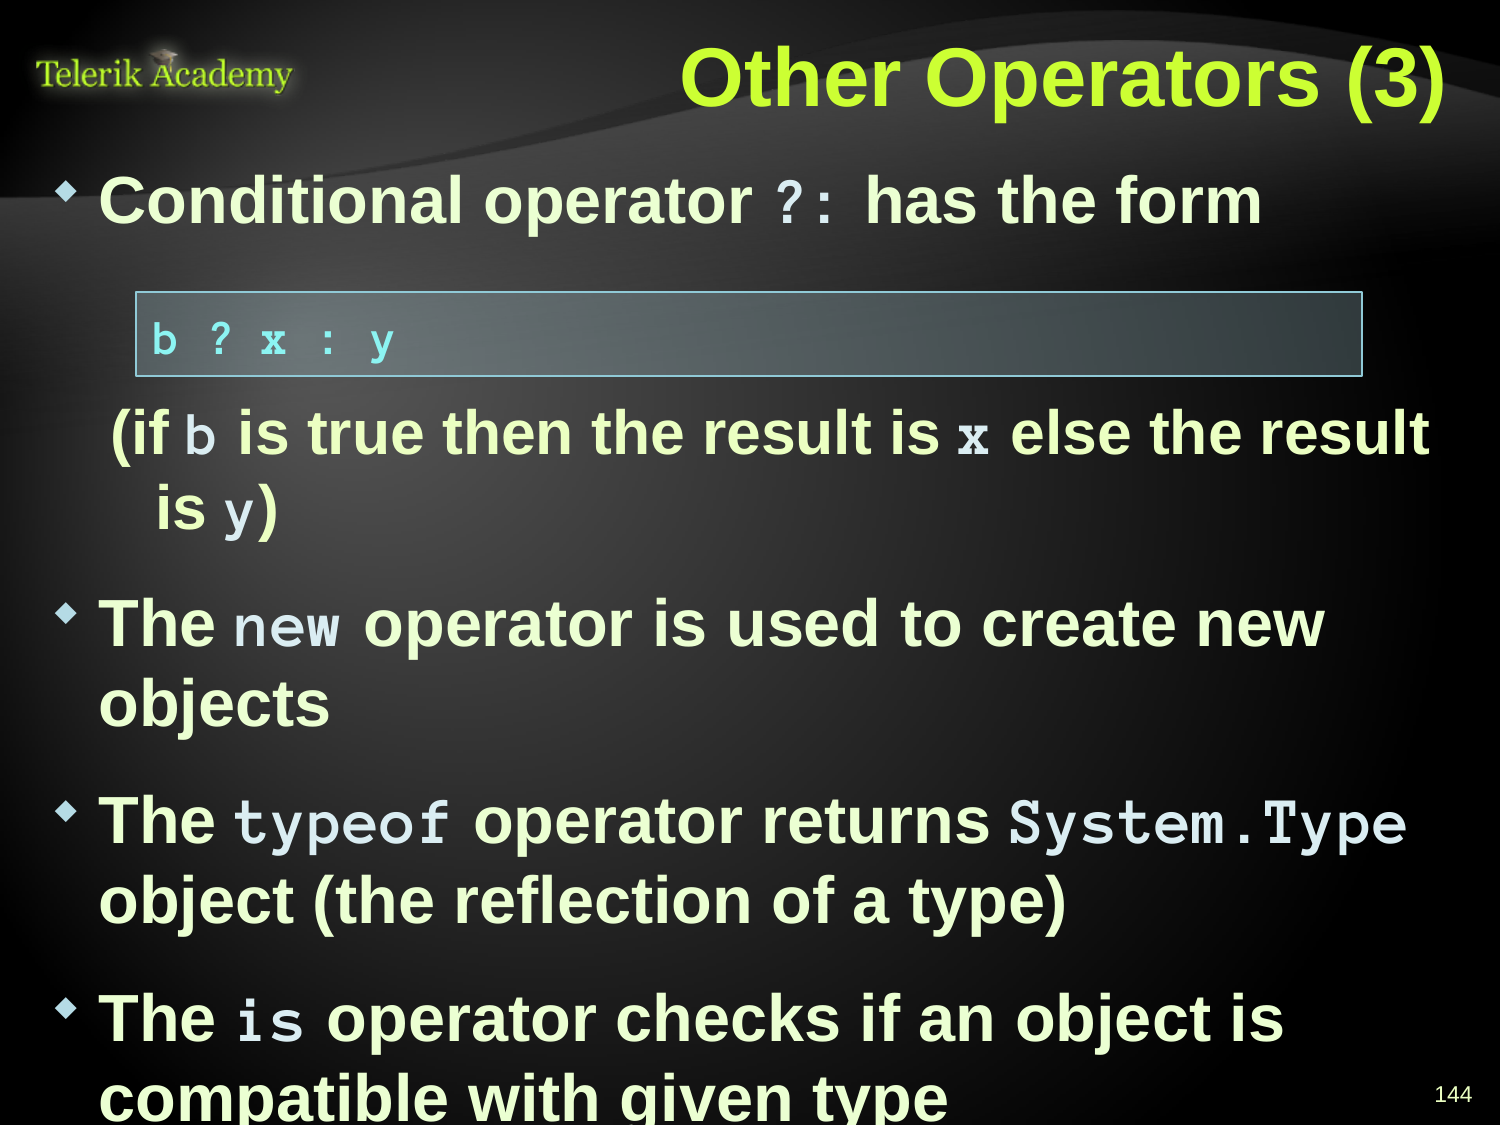

# Other Operators (3)
Conditional operator ?: has the form

(if b is true then the result is x else the result is y)
The new operator is used to create new objects
The typeof operator returns System.Type object (the reflection of a type)
The is operator checks if an object is compatible with given type
b ? x : y
144